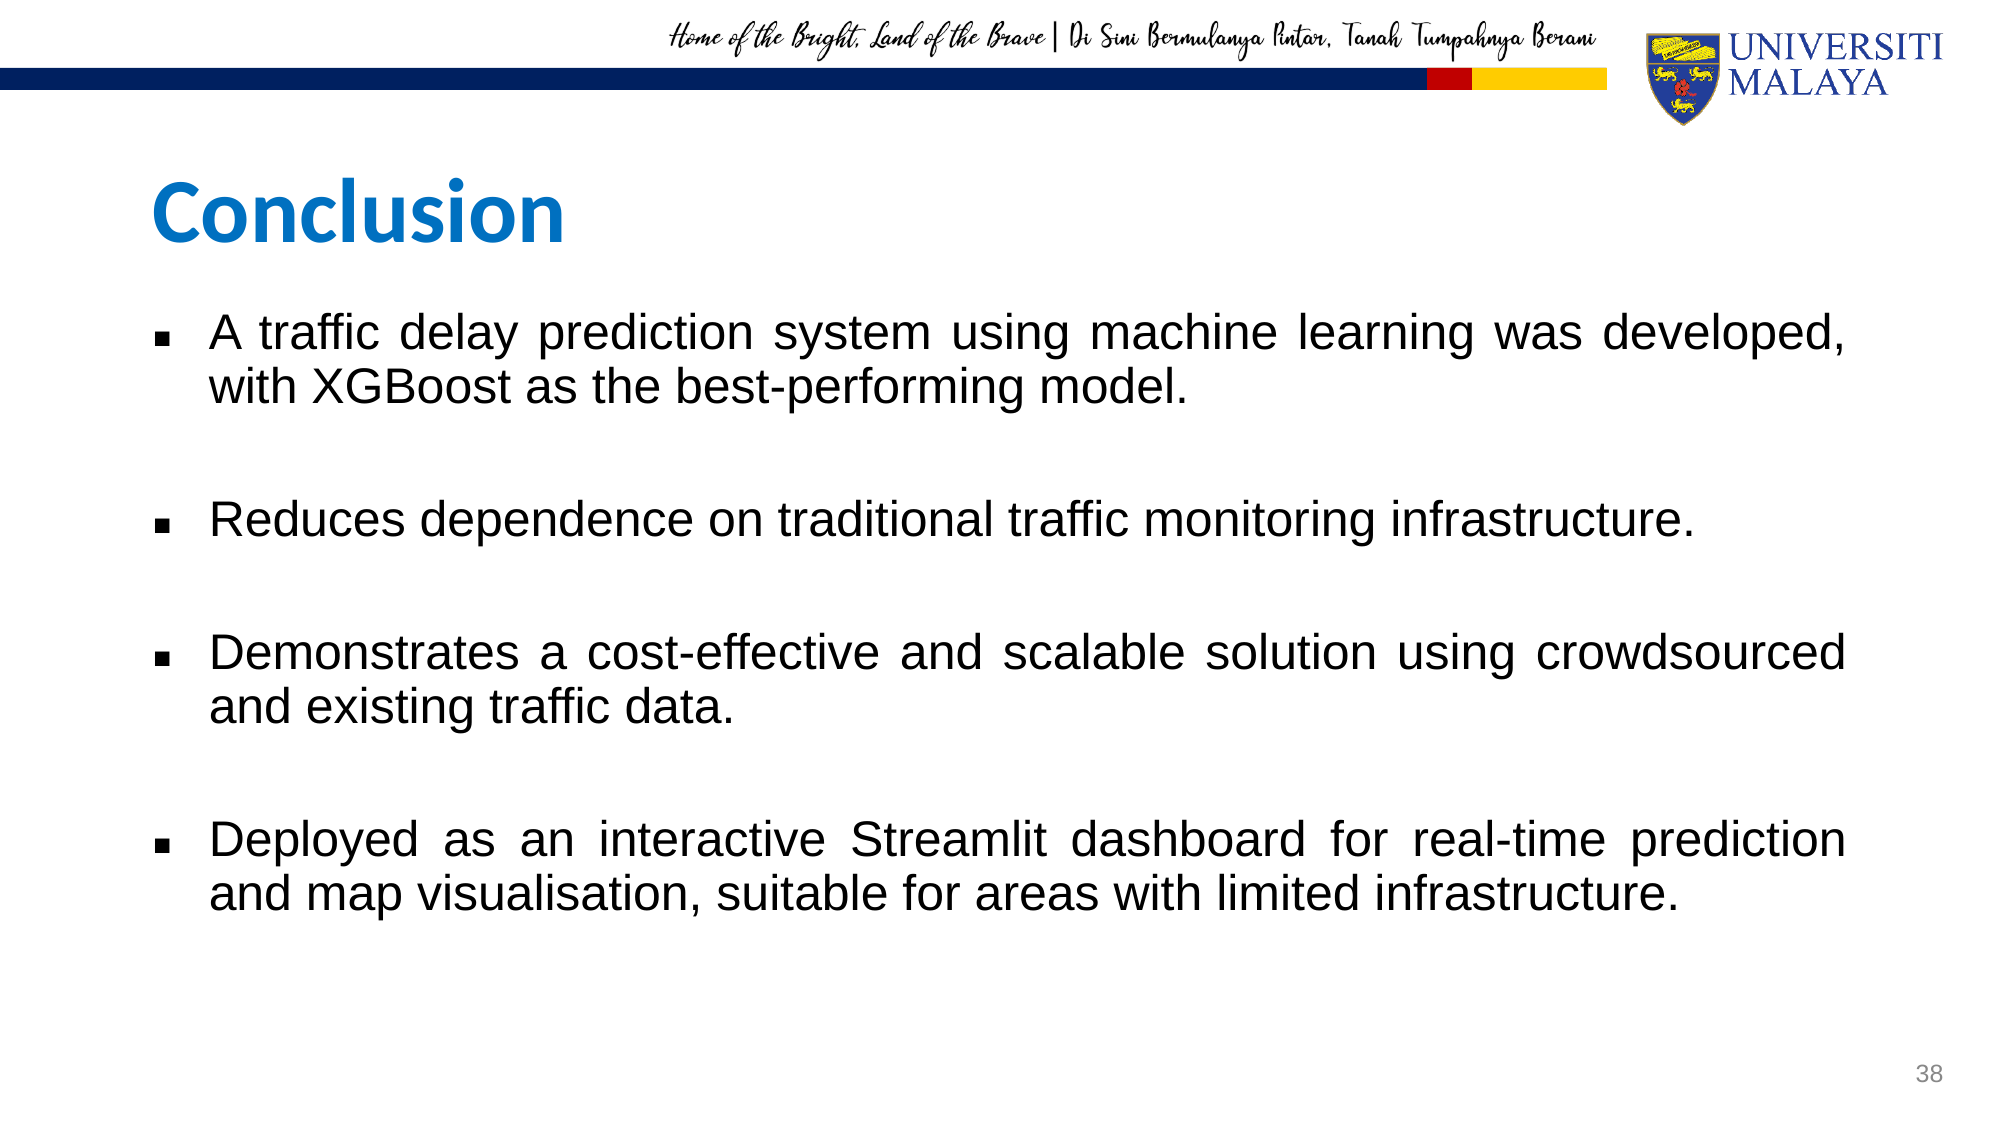

Conclusion
A traffic delay prediction system using machine learning was developed, with XGBoost as the best-performing model.

Reduces dependence on traditional traffic monitoring infrastructure.

Demonstrates a cost-effective and scalable solution using crowdsourced and existing traffic data.

Deployed as an interactive Streamlit dashboard for real-time prediction and map visualisation, suitable for areas with limited infrastructure.

38